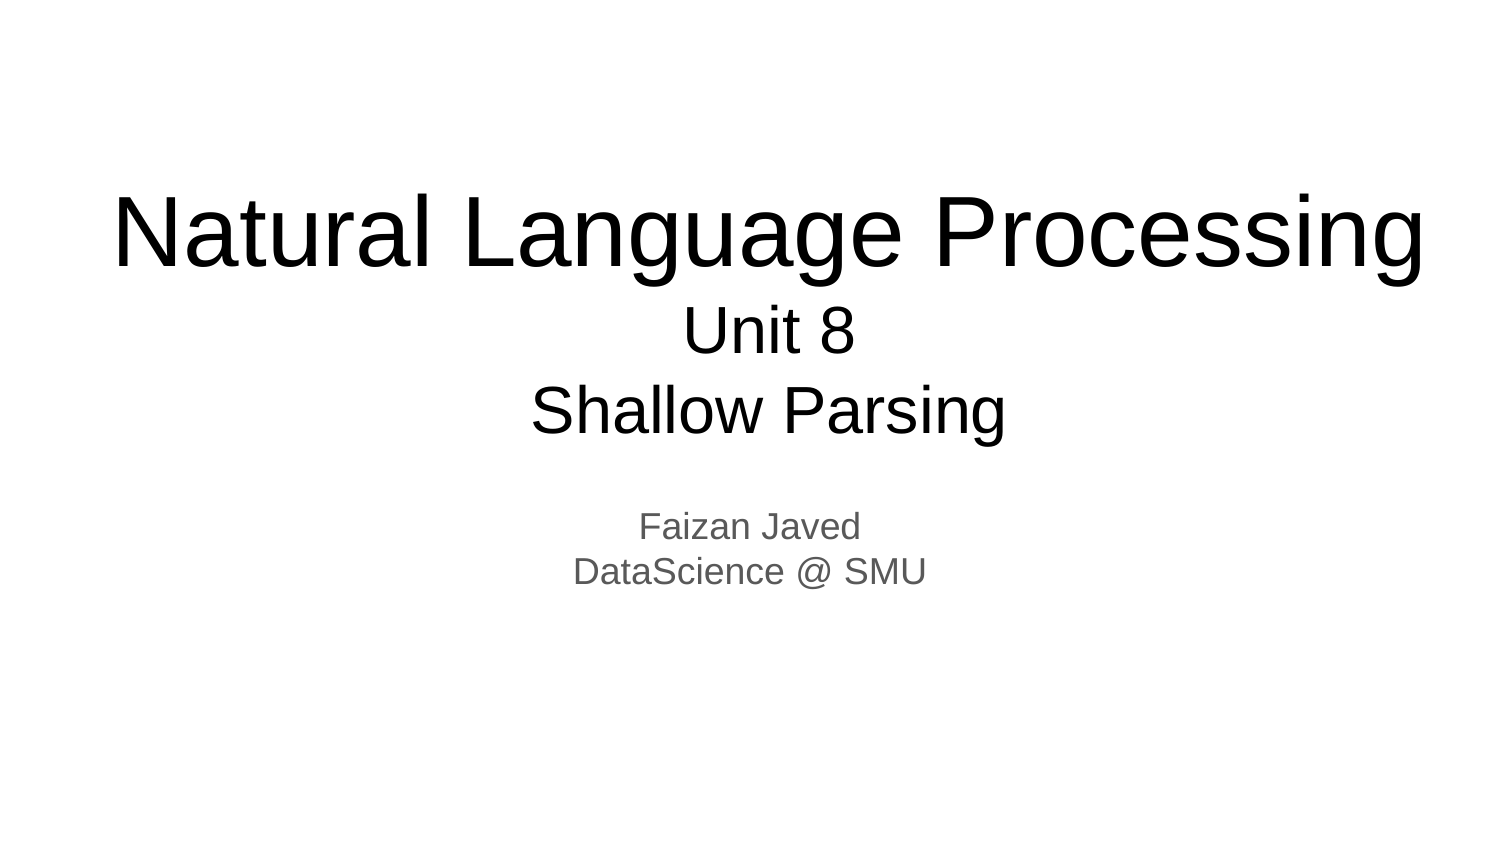

# Natural Language Processing
Unit 8
Shallow Parsing
Faizan Javed
DataScience @ SMU